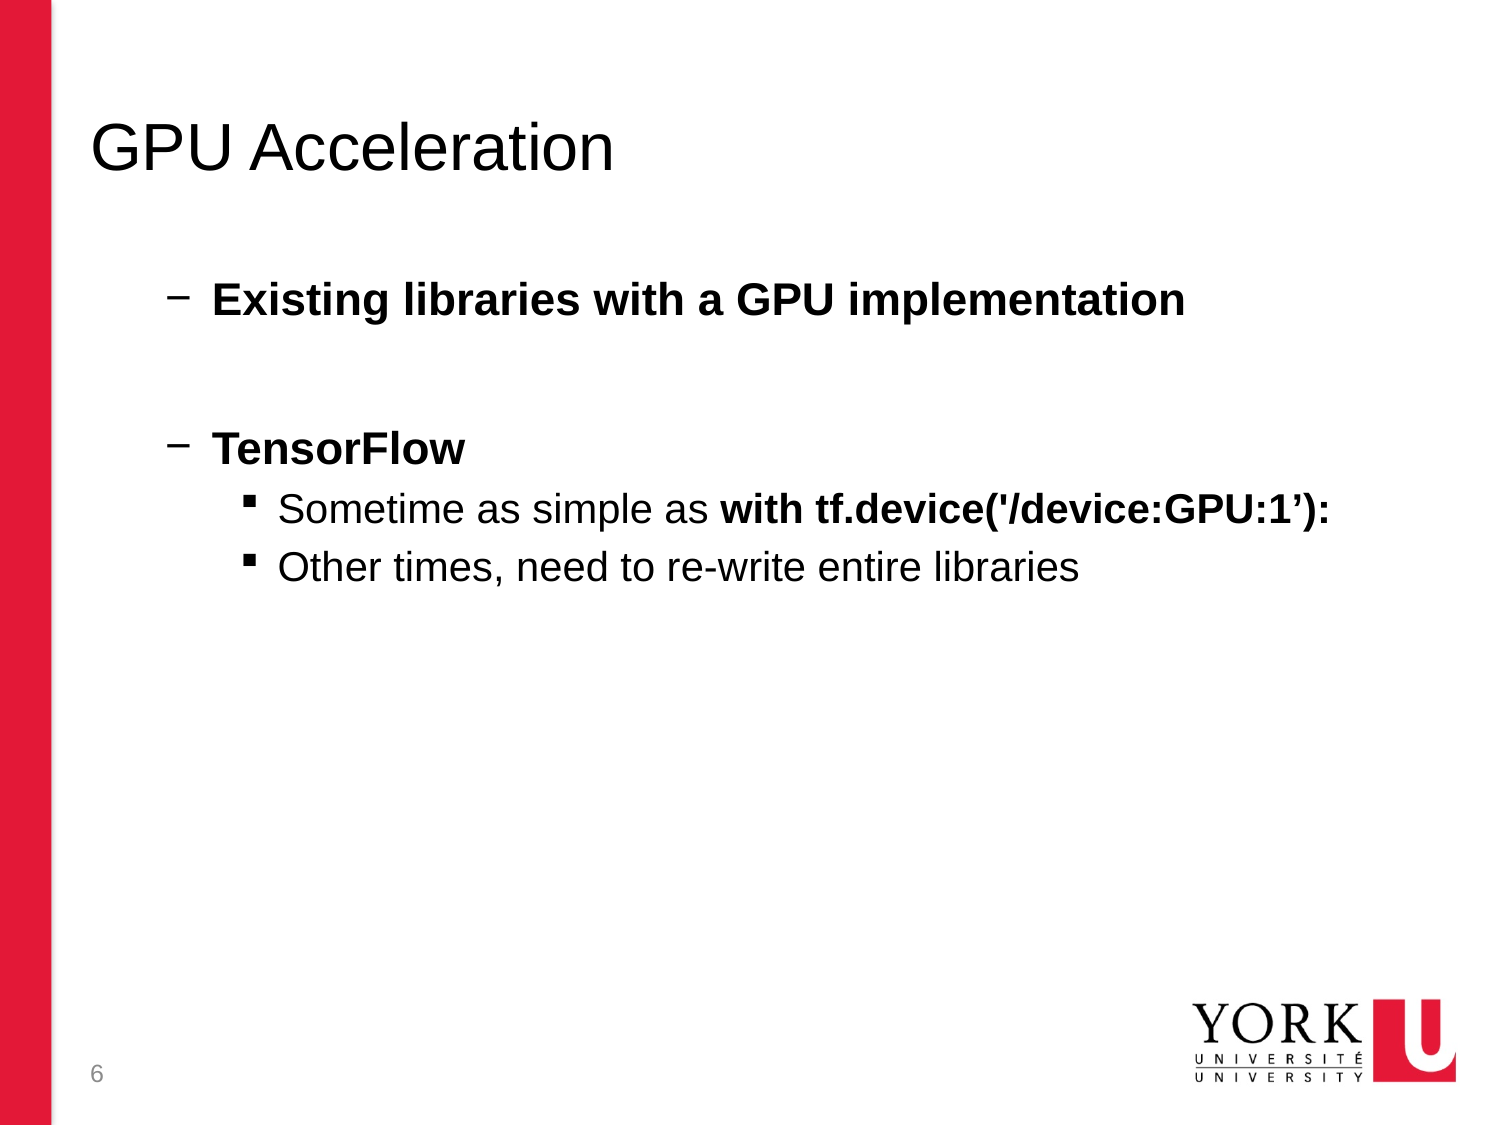

# GPU Acceleration
Existing libraries with a GPU implementation

TensorFlow
Sometime as simple as with tf.device('/device:GPU:1’):
Other times, need to re-write entire libraries

6